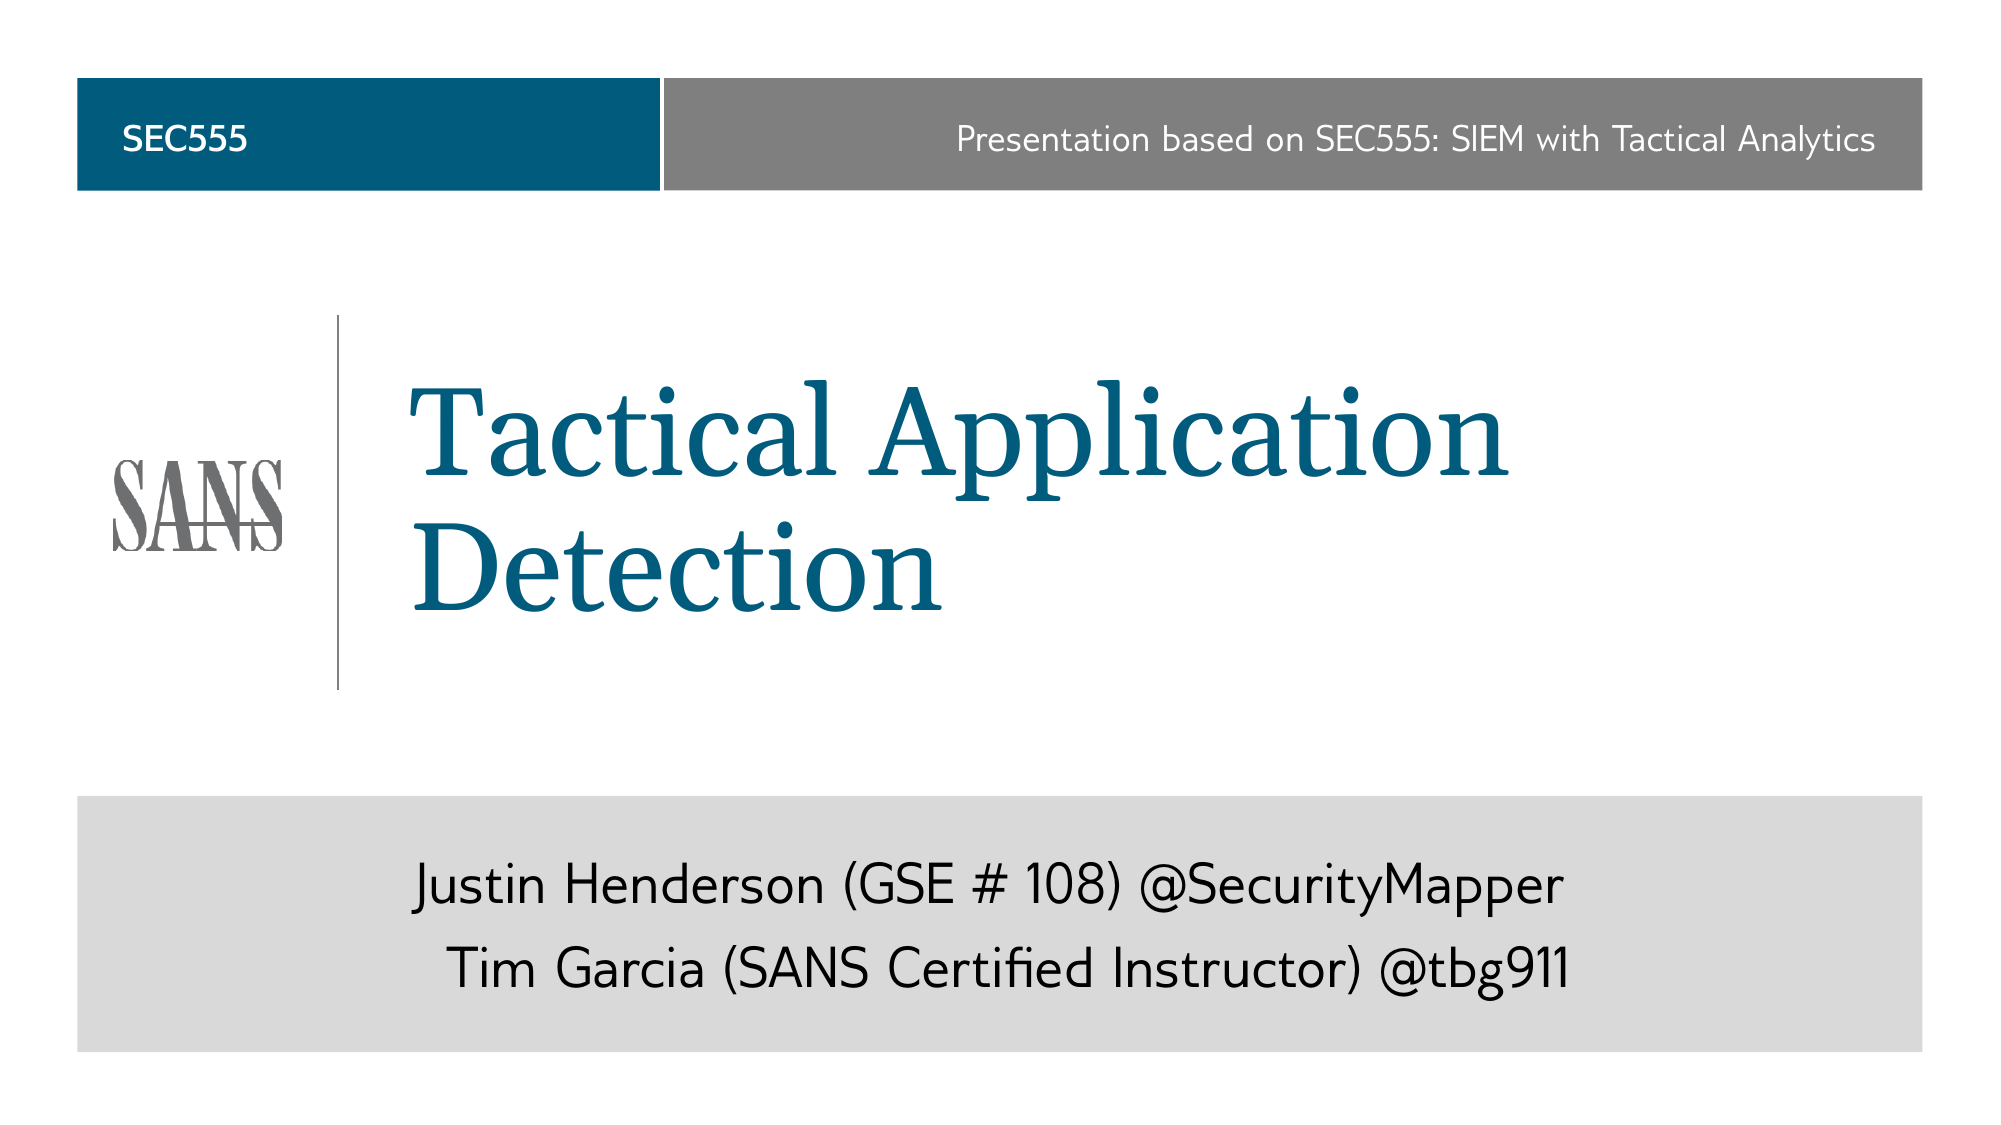

# SEC555
Presentation based on SEC555: SIEM with Tactical Analytics
Tactical Application Detection
Justin Henderson (GSE # 108) @SecurityMapper
 Tim Garcia (SANS Certified Instructor) @tbg911